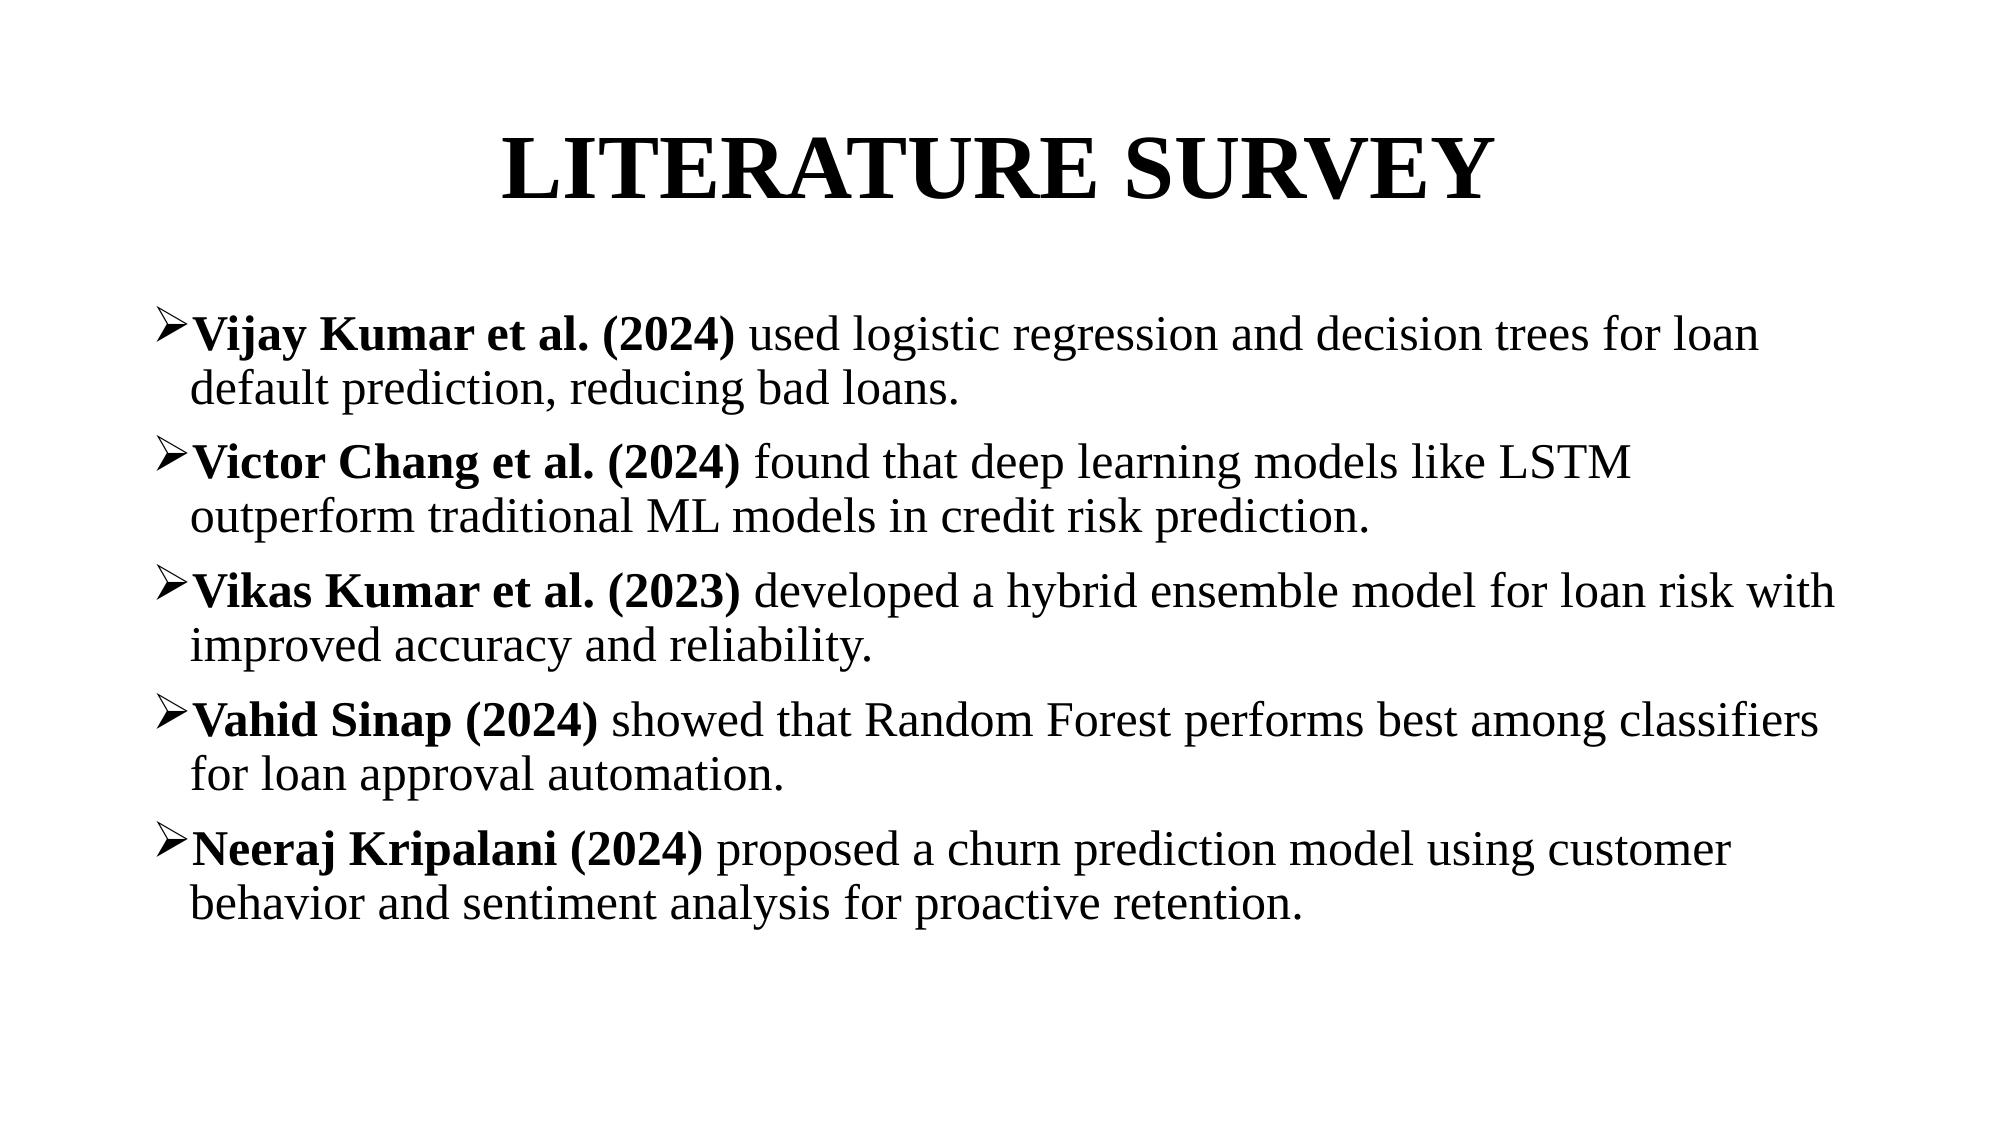

# LITERATURE SURVEY
Vijay Kumar et al. (2024) used logistic regression and decision trees for loan default prediction, reducing bad loans.
Victor Chang et al. (2024) found that deep learning models like LSTM outperform traditional ML models in credit risk prediction.
Vikas Kumar et al. (2023) developed a hybrid ensemble model for loan risk with improved accuracy and reliability.
Vahid Sinap (2024) showed that Random Forest performs best among classifiers for loan approval automation.
Neeraj Kripalani (2024) proposed a churn prediction model using customer behavior and sentiment analysis for proactive retention.